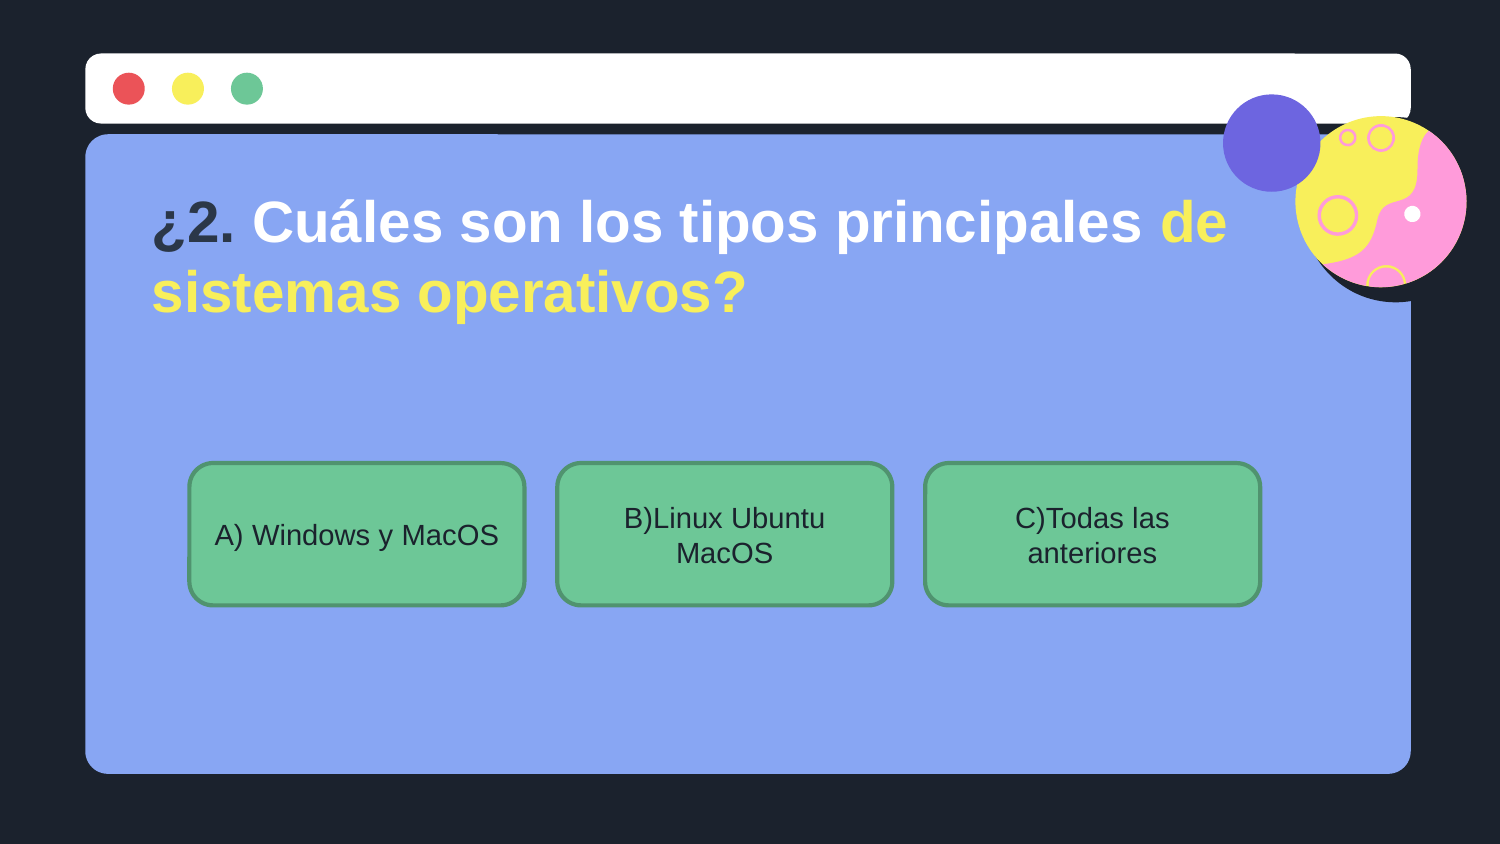

¿2. Cuáles son los tipos principales de sistemas operativos?
A) Windows y MacOS
B)Linux Ubuntu MacOS
C)Todas las anteriores